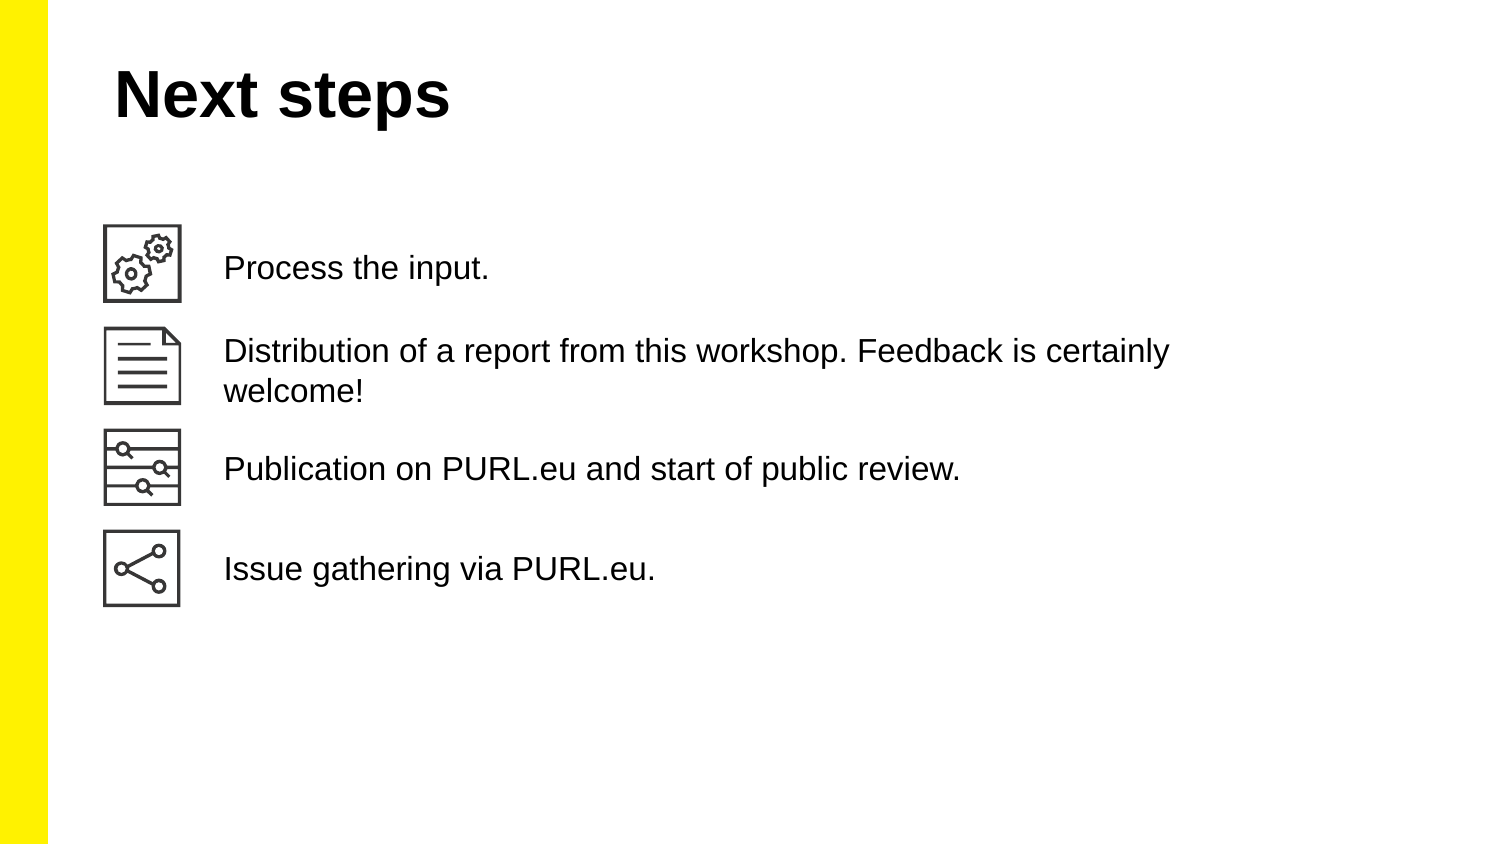

Next steps

Process the input.
Distribution of a report from this workshop. Feedback is certainly welcome!

Publication on PURL.eu and start of public review.

Issue gathering via PURL.eu.